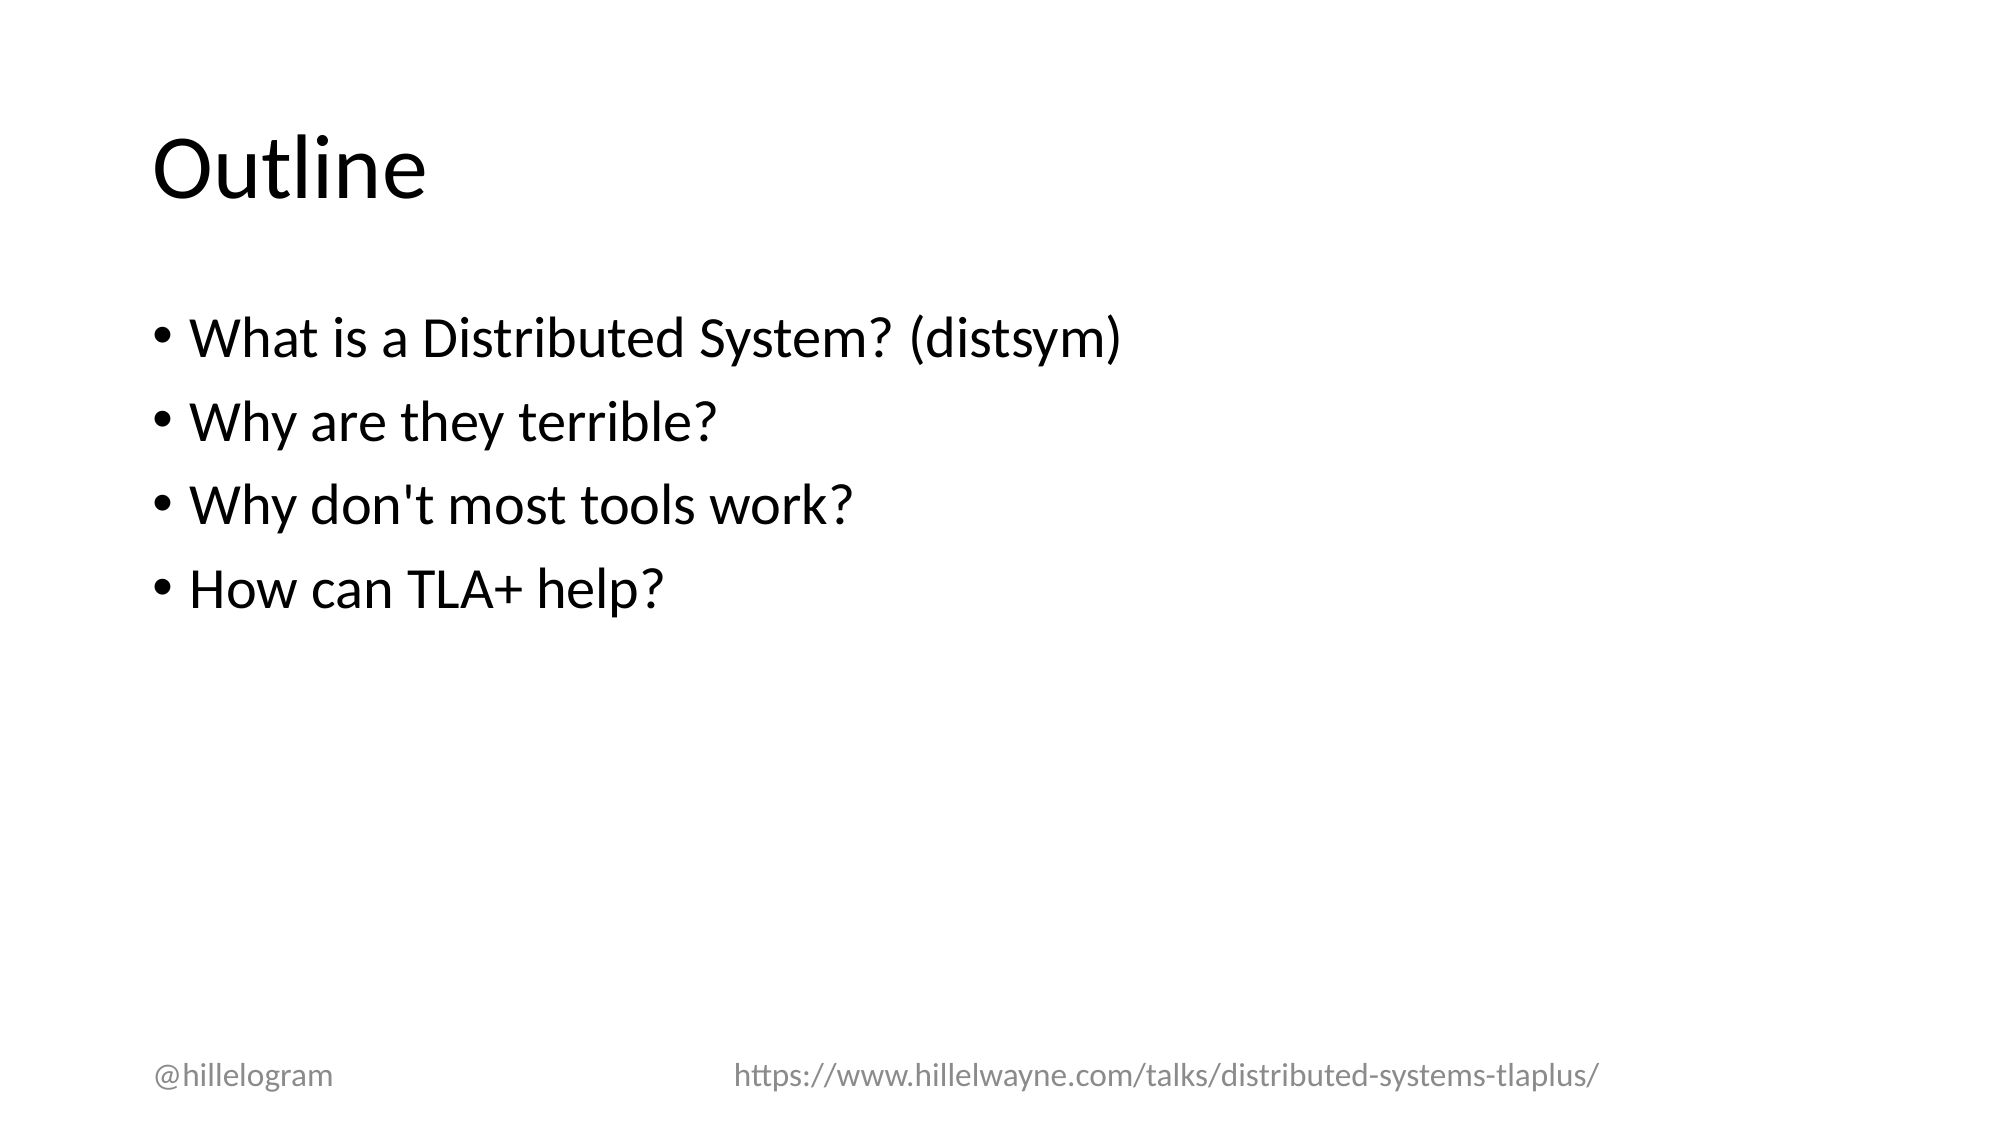

# Outline
What is a Distributed System? (distsym)
Why are they terrible?
Why don't most tools work?
How can TLA+ help?
@hillelogram
https://www.hillelwayne.com/talks/distributed-systems-tlaplus/